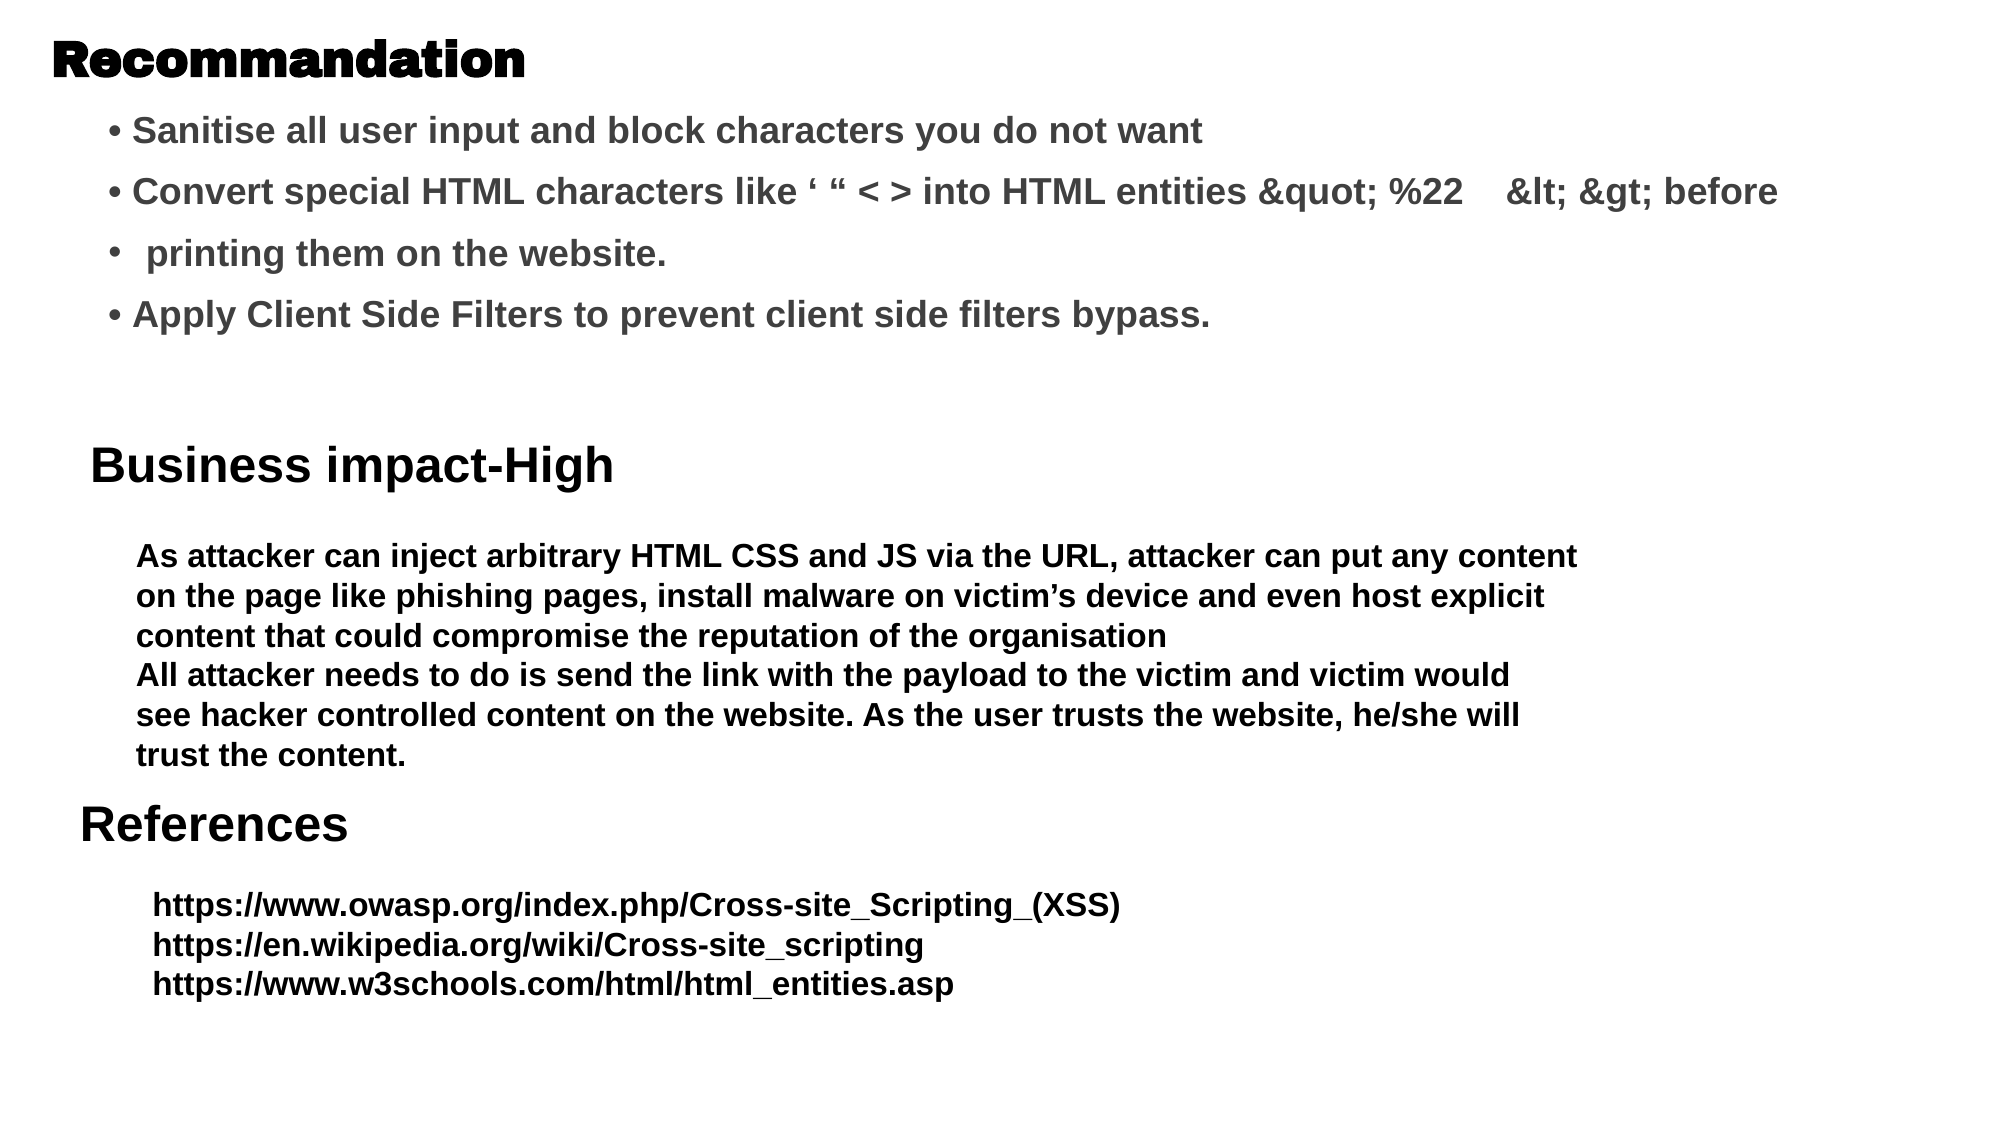

# Recommandation
• Sanitise all user input and block characters you do not want
• Convert special HTML characters like ‘ “ < > into HTML entities &quot; %22    &lt; &gt; before
printing them on the website.
• Apply Client Side Filters to prevent client side filters bypass.
Business impact-High
As attacker can inject arbitrary HTML CSS and JS via the URL, attacker can put any content
on the page like phishing pages, install malware on victim’s device and even host explicit
content that could compromise the reputation of the organisation
All attacker needs to do is send the link with the payload to the victim and victim would
see hacker controlled content on the website. As the user trusts the website, he/she will
trust the content.
References
https://www.owasp.org/index.php/Cross-site_Scripting_(XSS)
https://en.wikipedia.org/wiki/Cross-site_scripting
https://www.w3schools.com/html/html_entities.asp